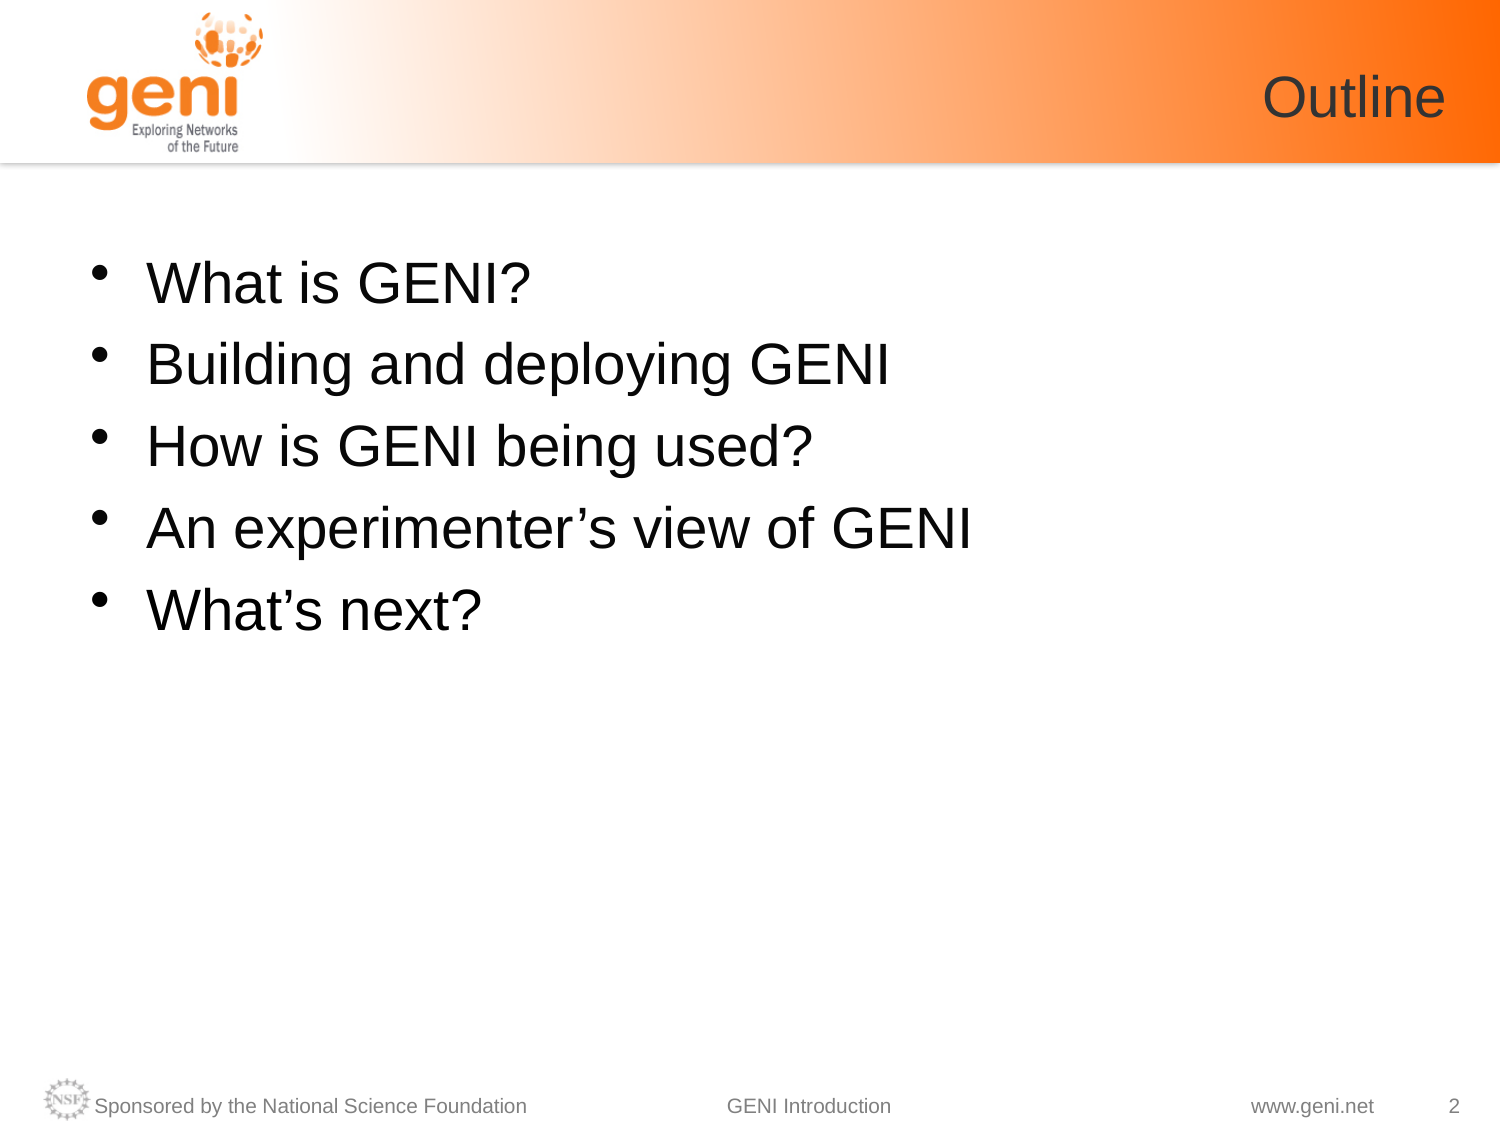

# Outline
What is GENI?
Building and deploying GENI
How is GENI being used?
An experimenter’s view of GENI
What’s next?